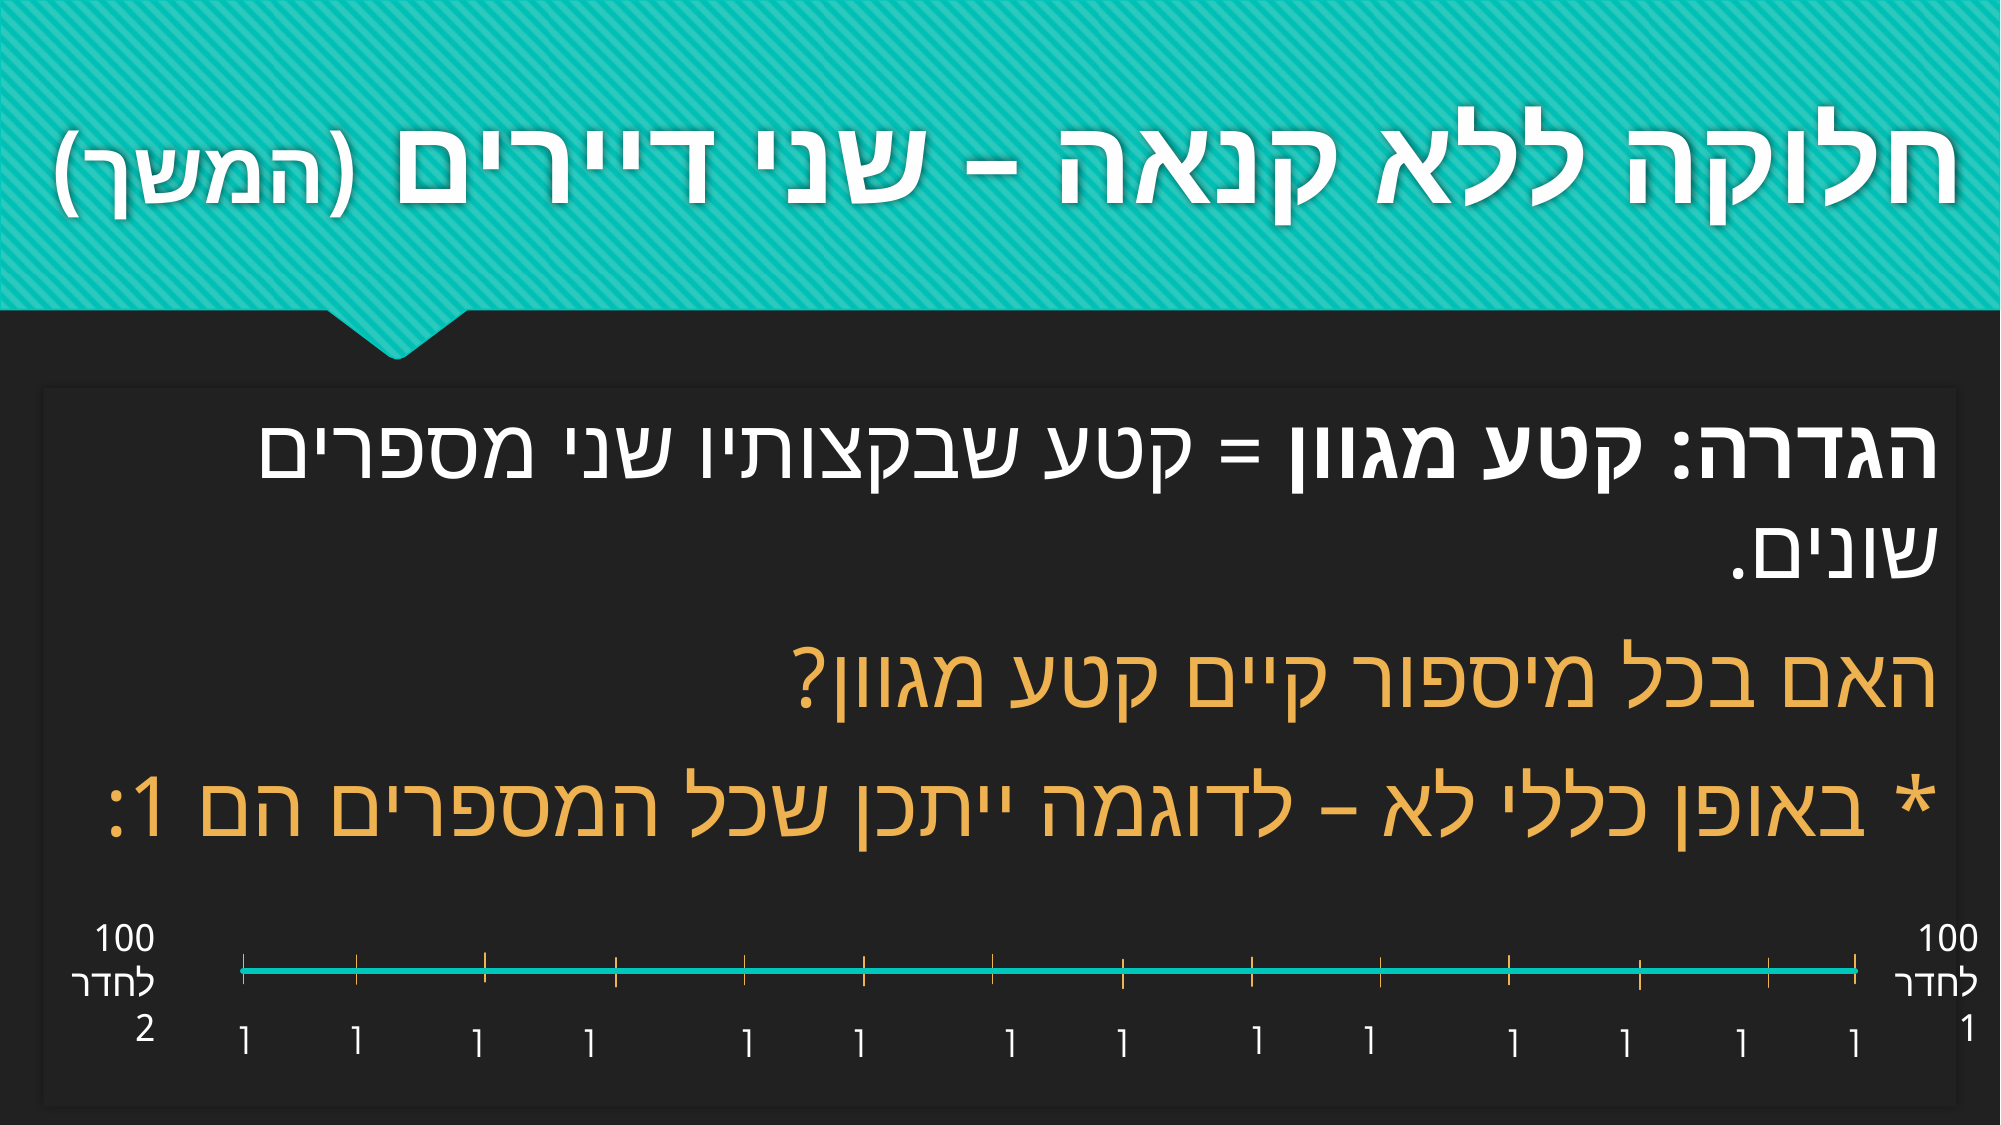

# חלוקה ללא קנאה – שני דיירים (המשך)

הגדרה: קטע מגוון = קטע שבקצותיו שני מספרים שונים.
האם בכל מיספור קיים קטע מגוון?
* באופן כללי לא – לדוגמה ייתכן שכל המספרים הם 1:
100
לחדר
2
100
לחדר
1
1
1
1
1
1
1
1
1
1
1
1
1
1
1